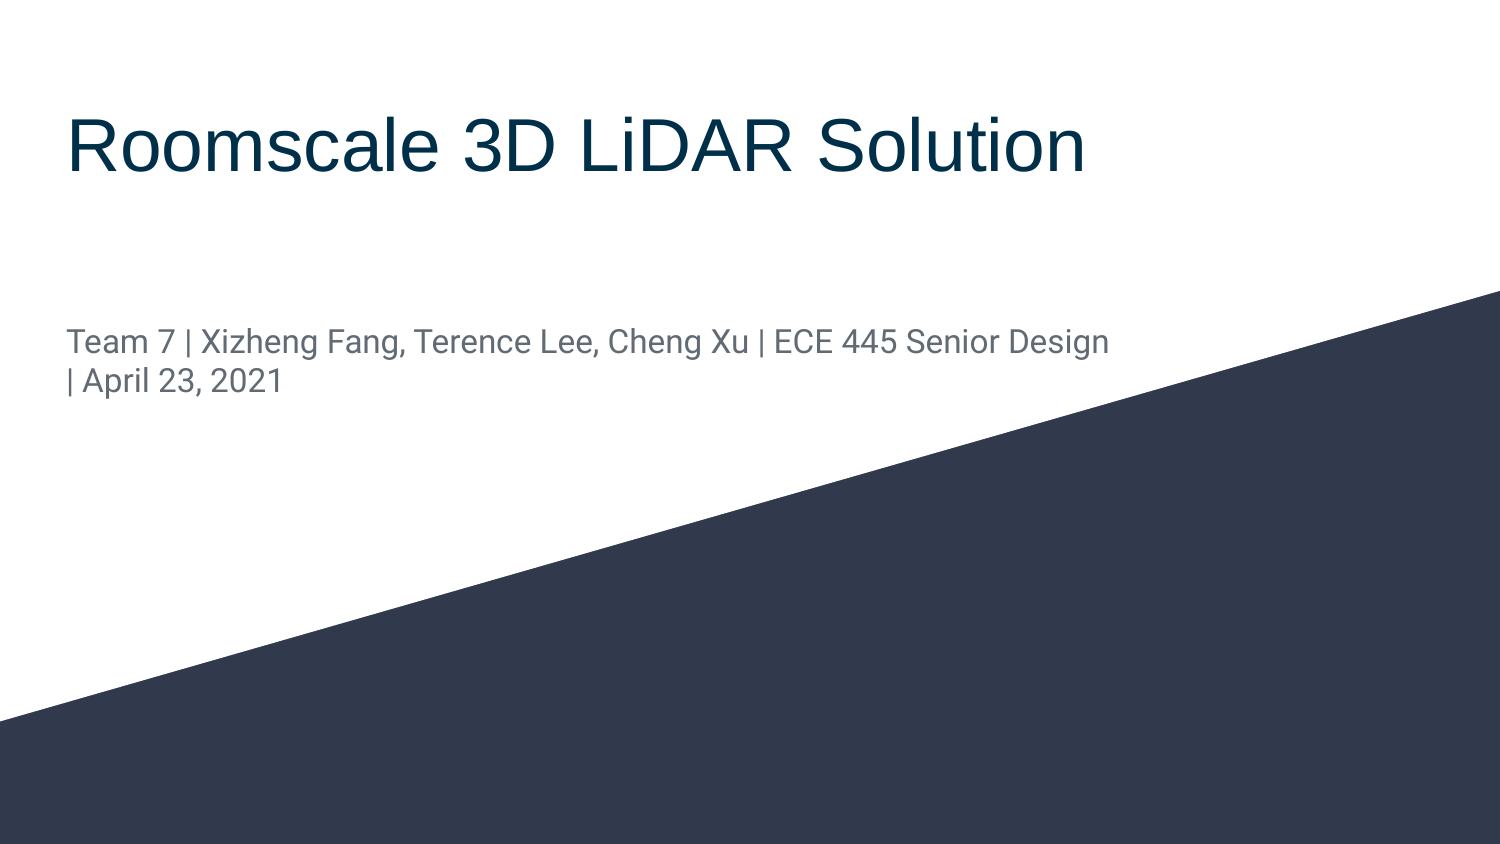

# Roomscale 3D LiDAR Solution
Team 7 | Xizheng Fang, Terence Lee, Cheng Xu | ECE 445 Senior Design
| April 23, 2021